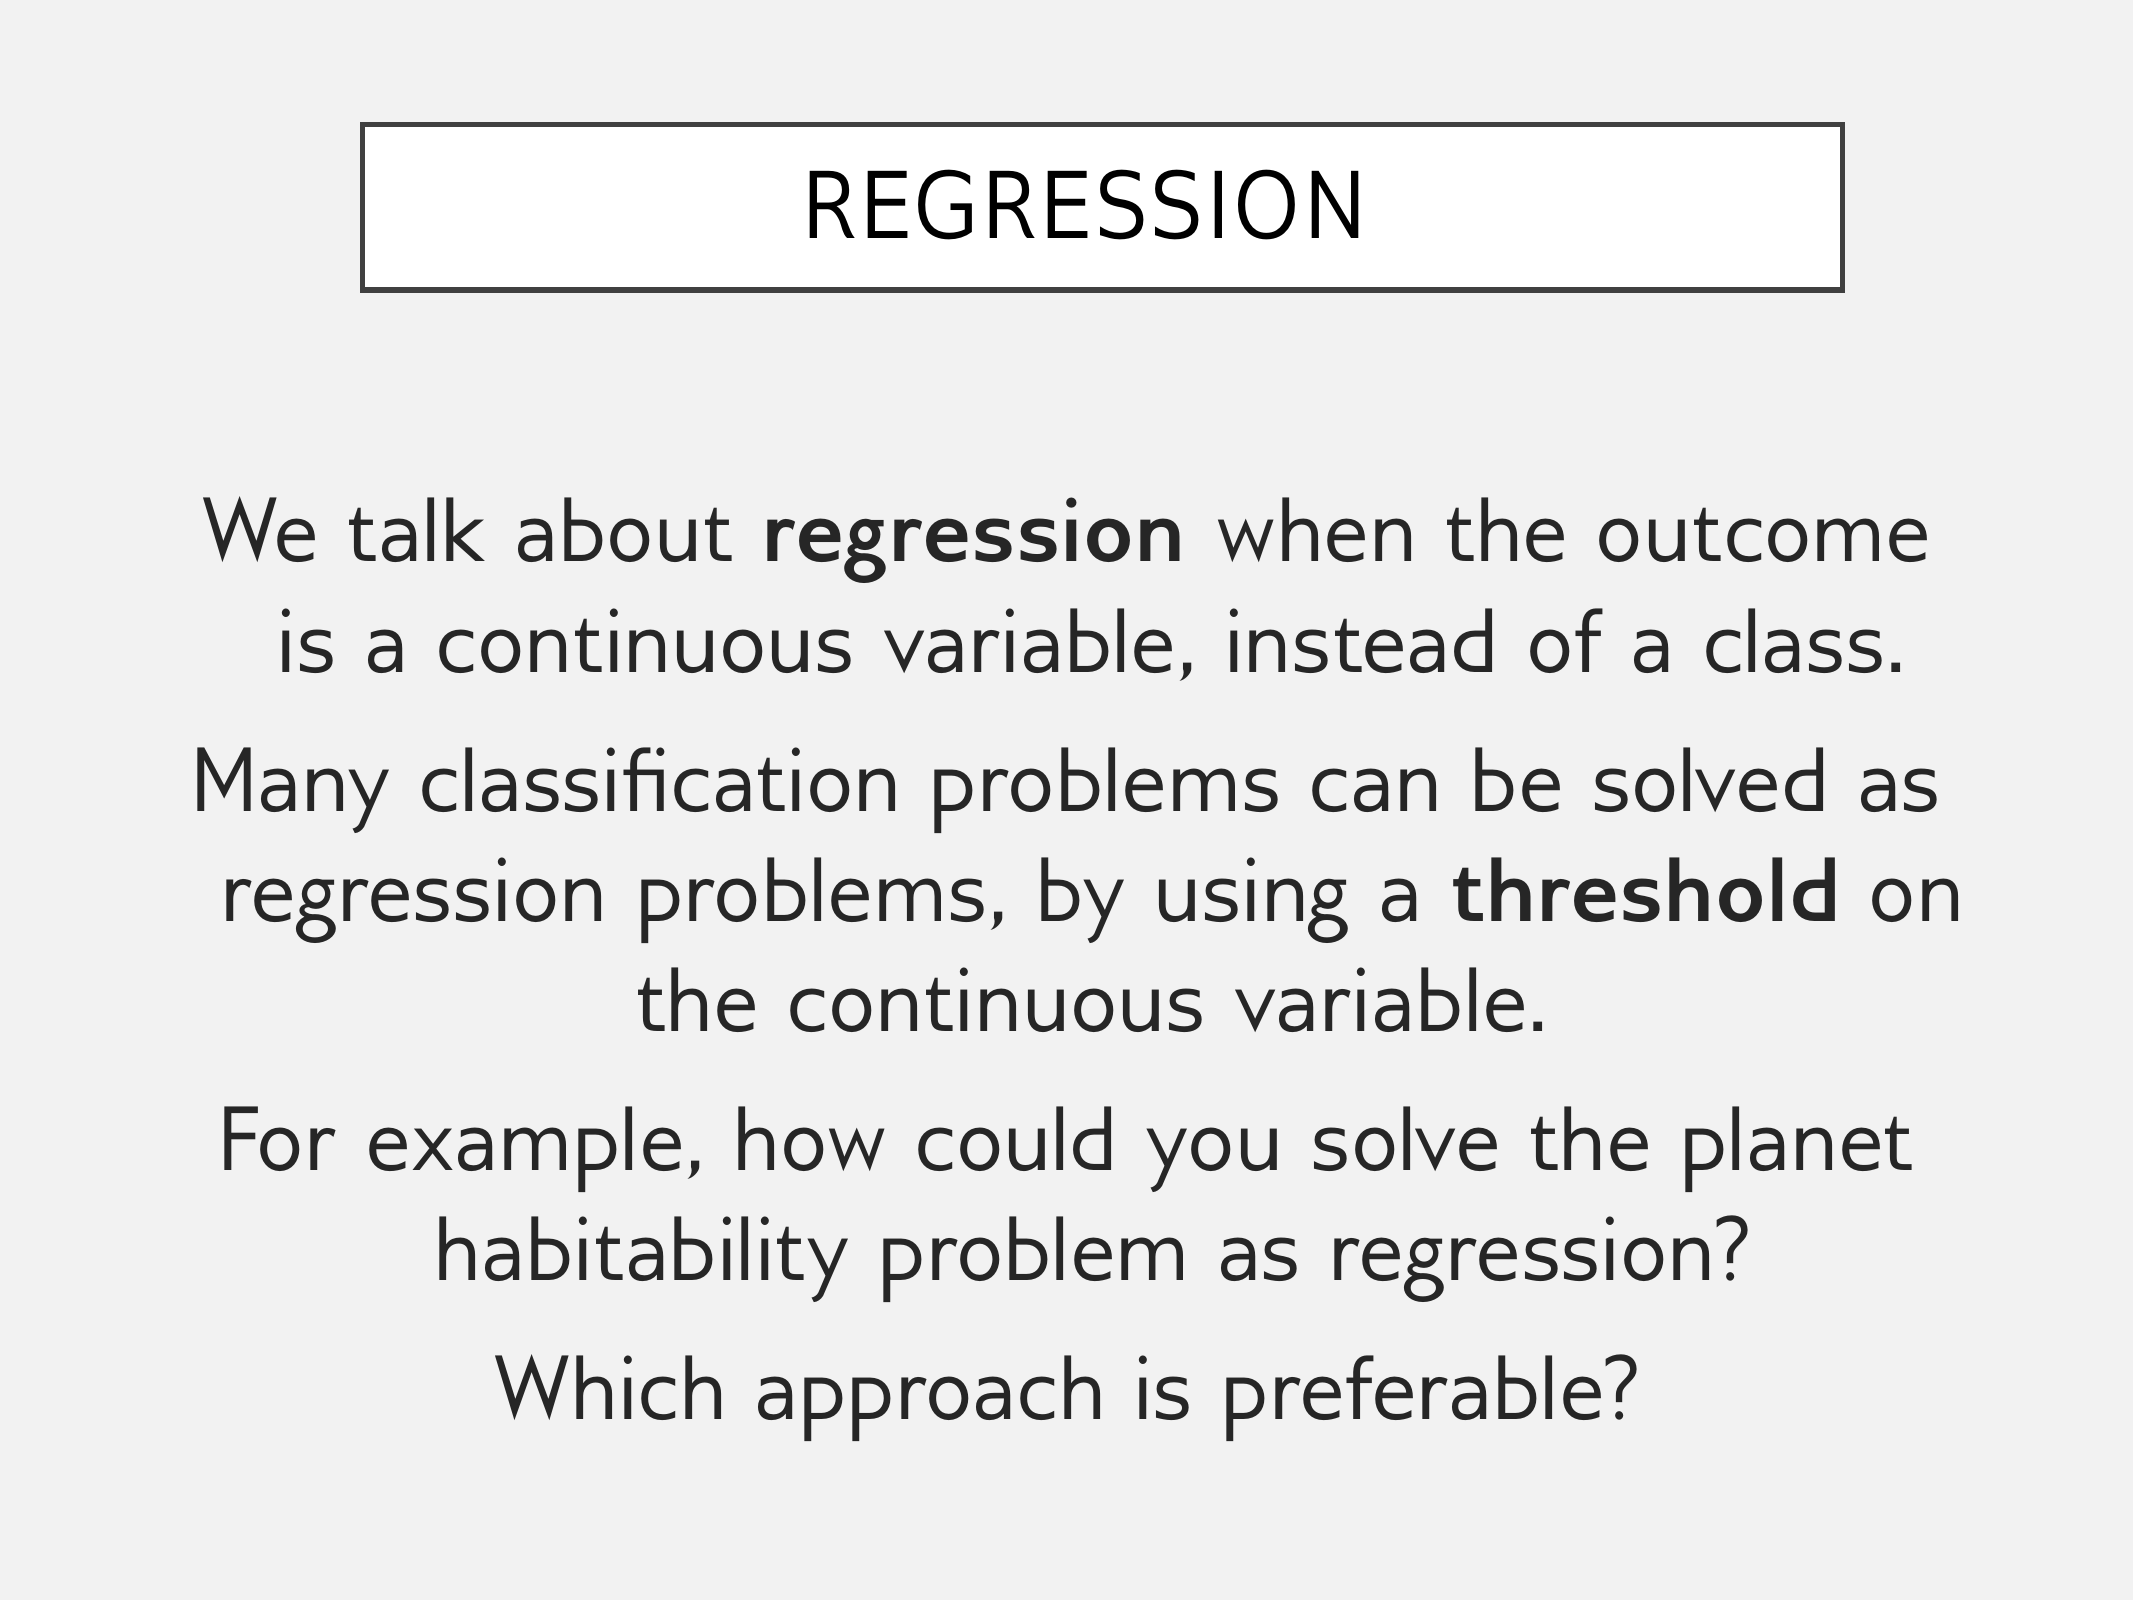

# Regression
We talk about regression when the outcome is a continuous variable, instead of a class.
Many classification problems can be solved as regression problems, by using a threshold on the continuous variable.
For example, how could you solve the planet habitability problem as regression?
Which approach is preferable?